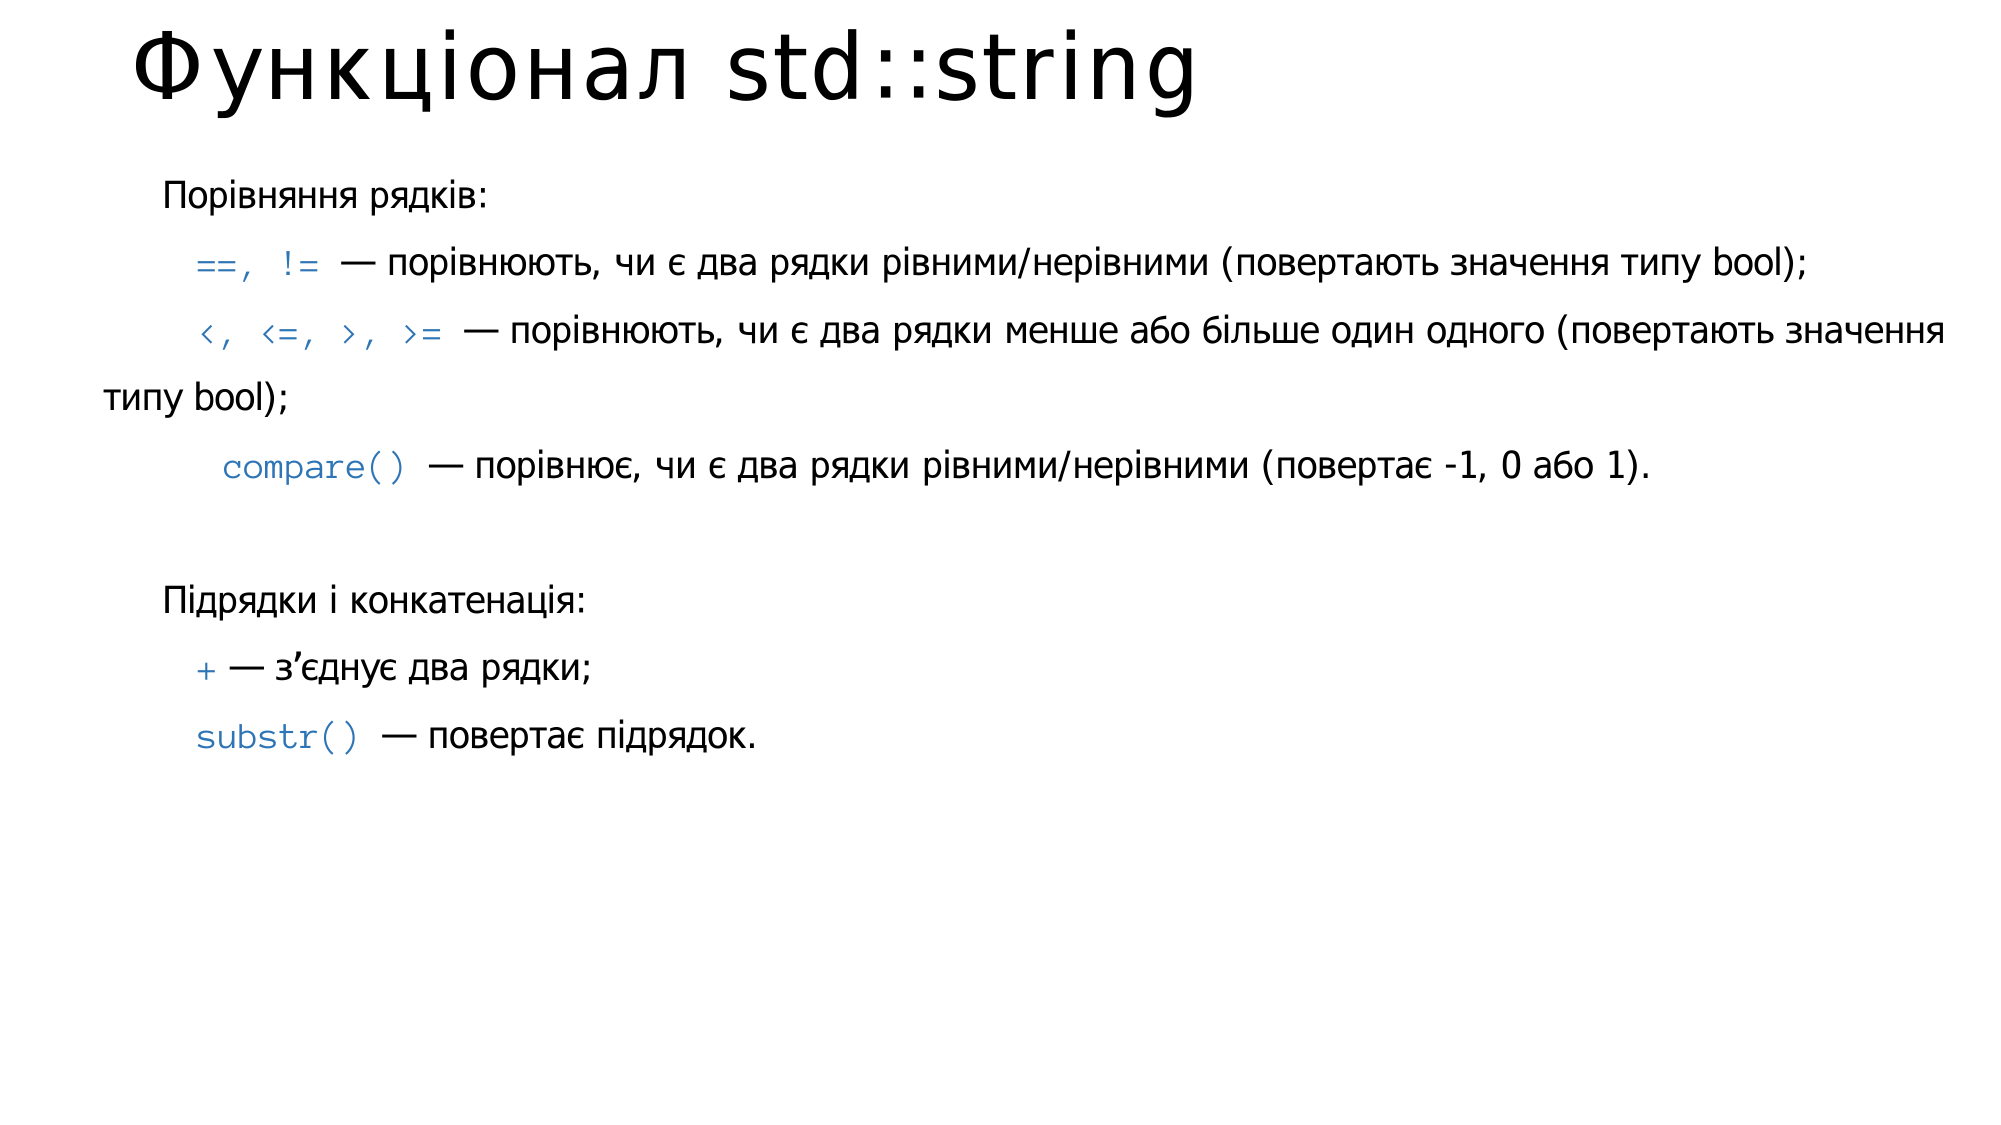

# Функціонал std::string
Порівняння рядків:
   ==, != — порівнюють, чи є два рядки рівними/нерівними (повертають значення типу bool);
   <, <=, >, >= — порівнюють, чи є два рядки менше або більше один одного (повертають значення типу bool);
   compare() — порівнює, чи є два рядки рівними/нерівними (повертає -1, 0 або 1).

Підрядки і конкатенація:
   + — з’єднує два рядки;
   substr() — повертає підрядок.